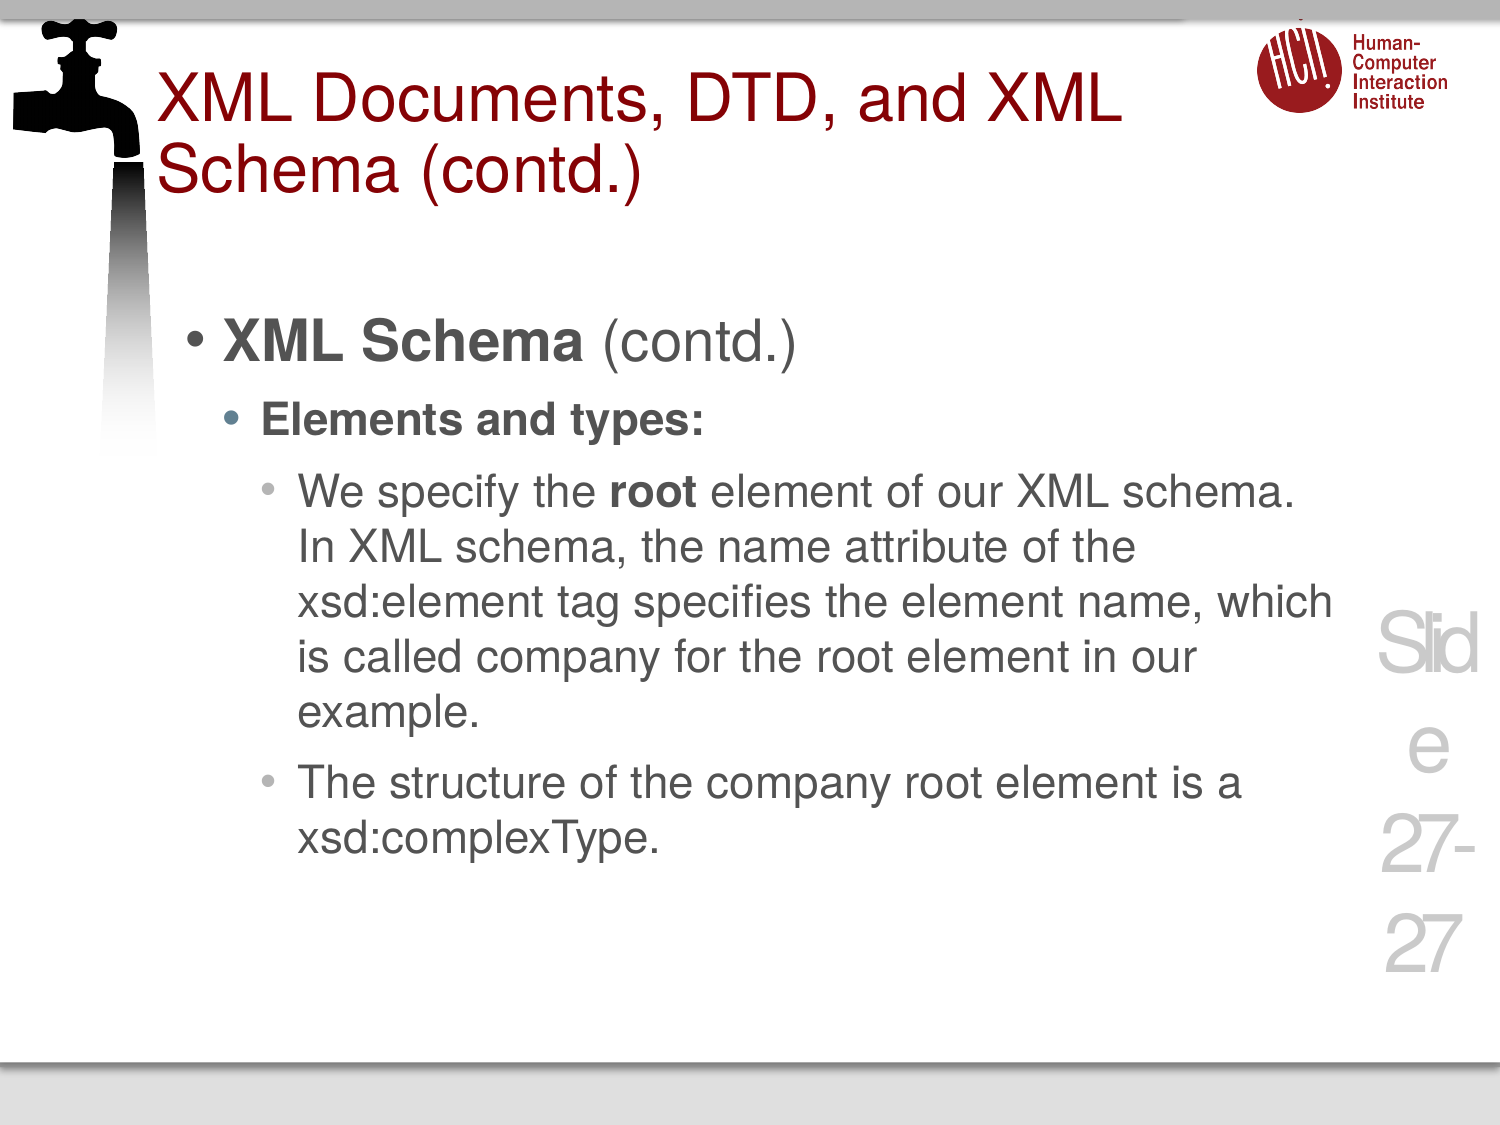

# XML Documents, DTD, and XML Schema (contd.)
XML Schema (contd.)
Elements and types:
We specify the root element of our XML schema. In XML schema, the name attribute of the xsd:element tag specifies the element name, which is called company for the root element in our example.
The structure of the company root element is a xsd:complexType.
Slide 27- 27